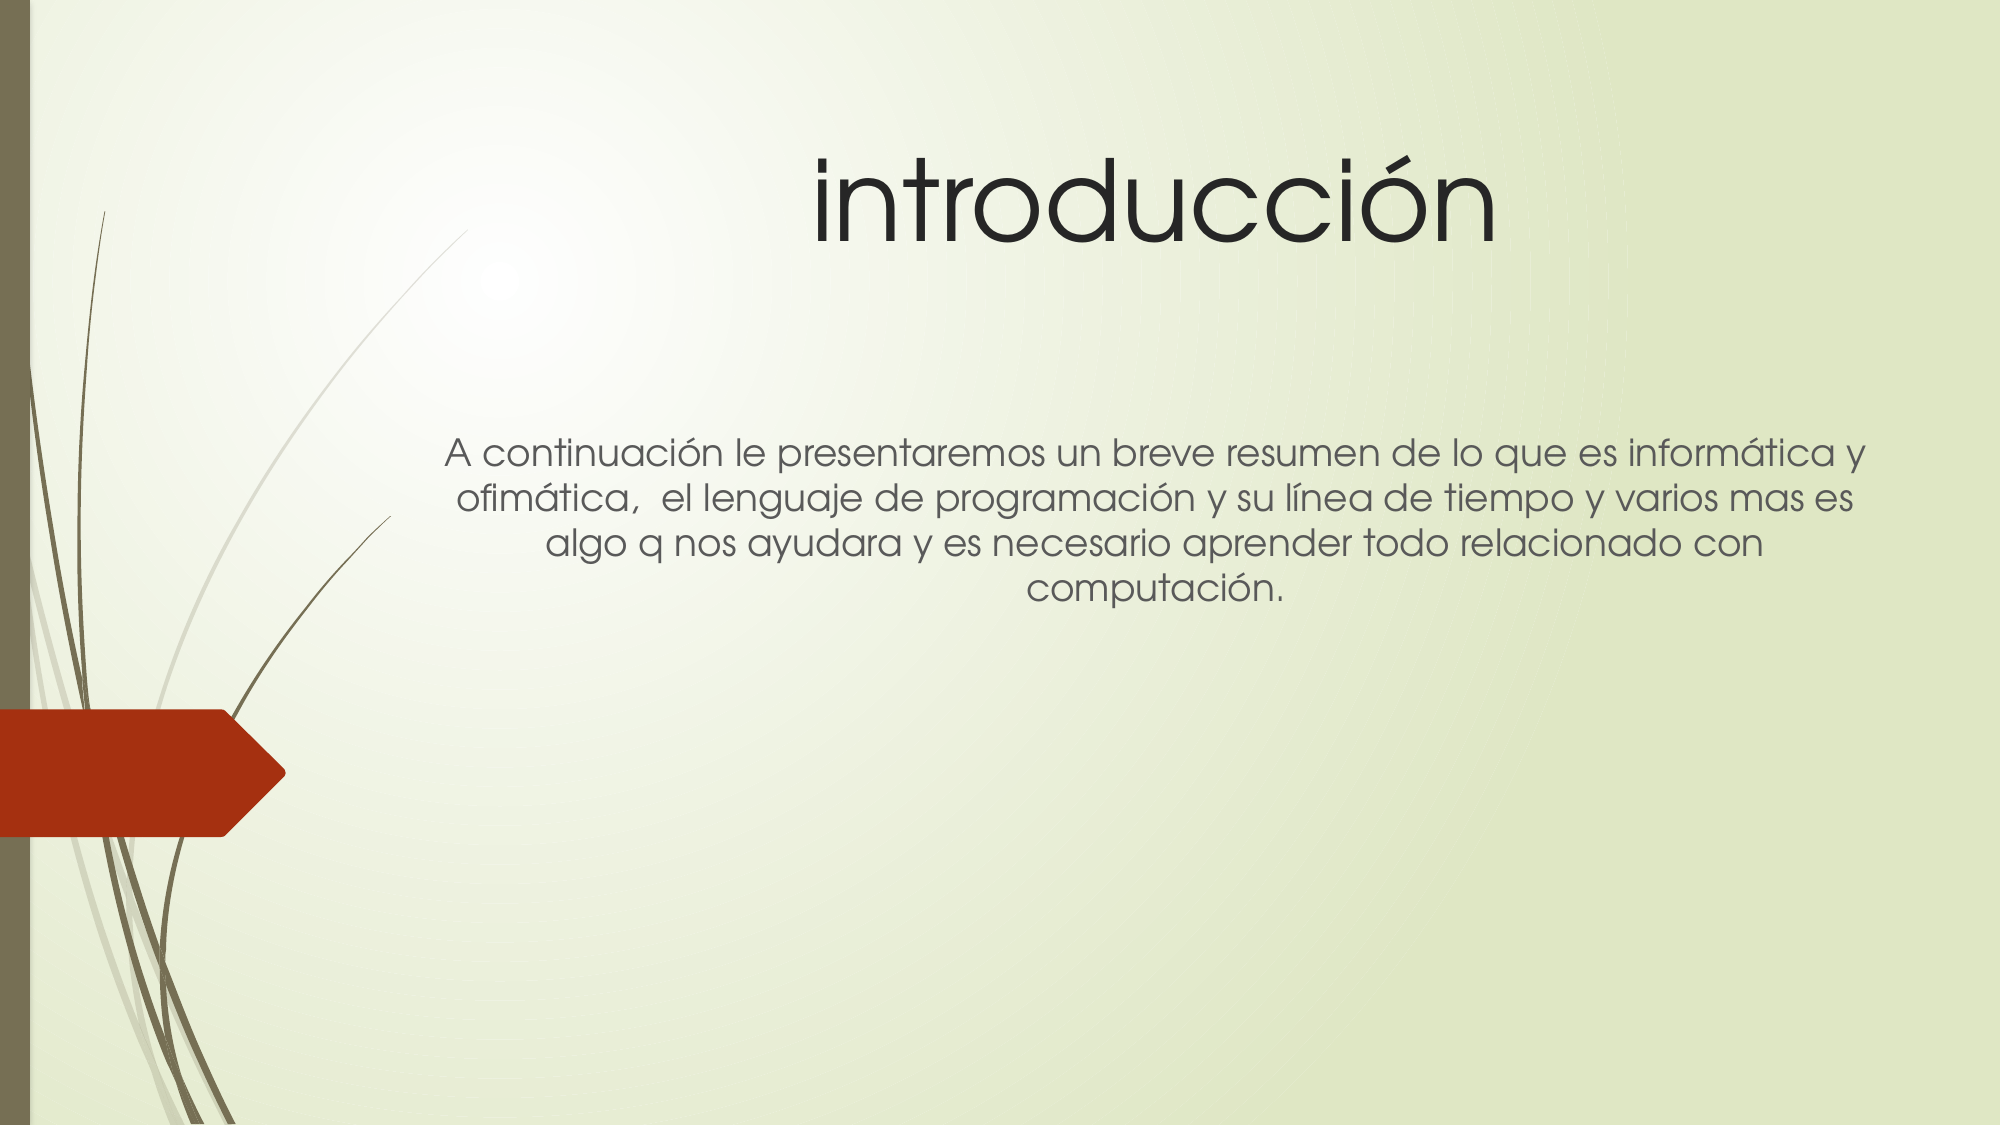

# introducción
A continuación le presentaremos un breve resumen de lo que es informática y ofimática,  el lenguaje de programación y su línea de tiempo y varios mas es algo q nos ayudara y es necesario aprender todo relacionado con computación.